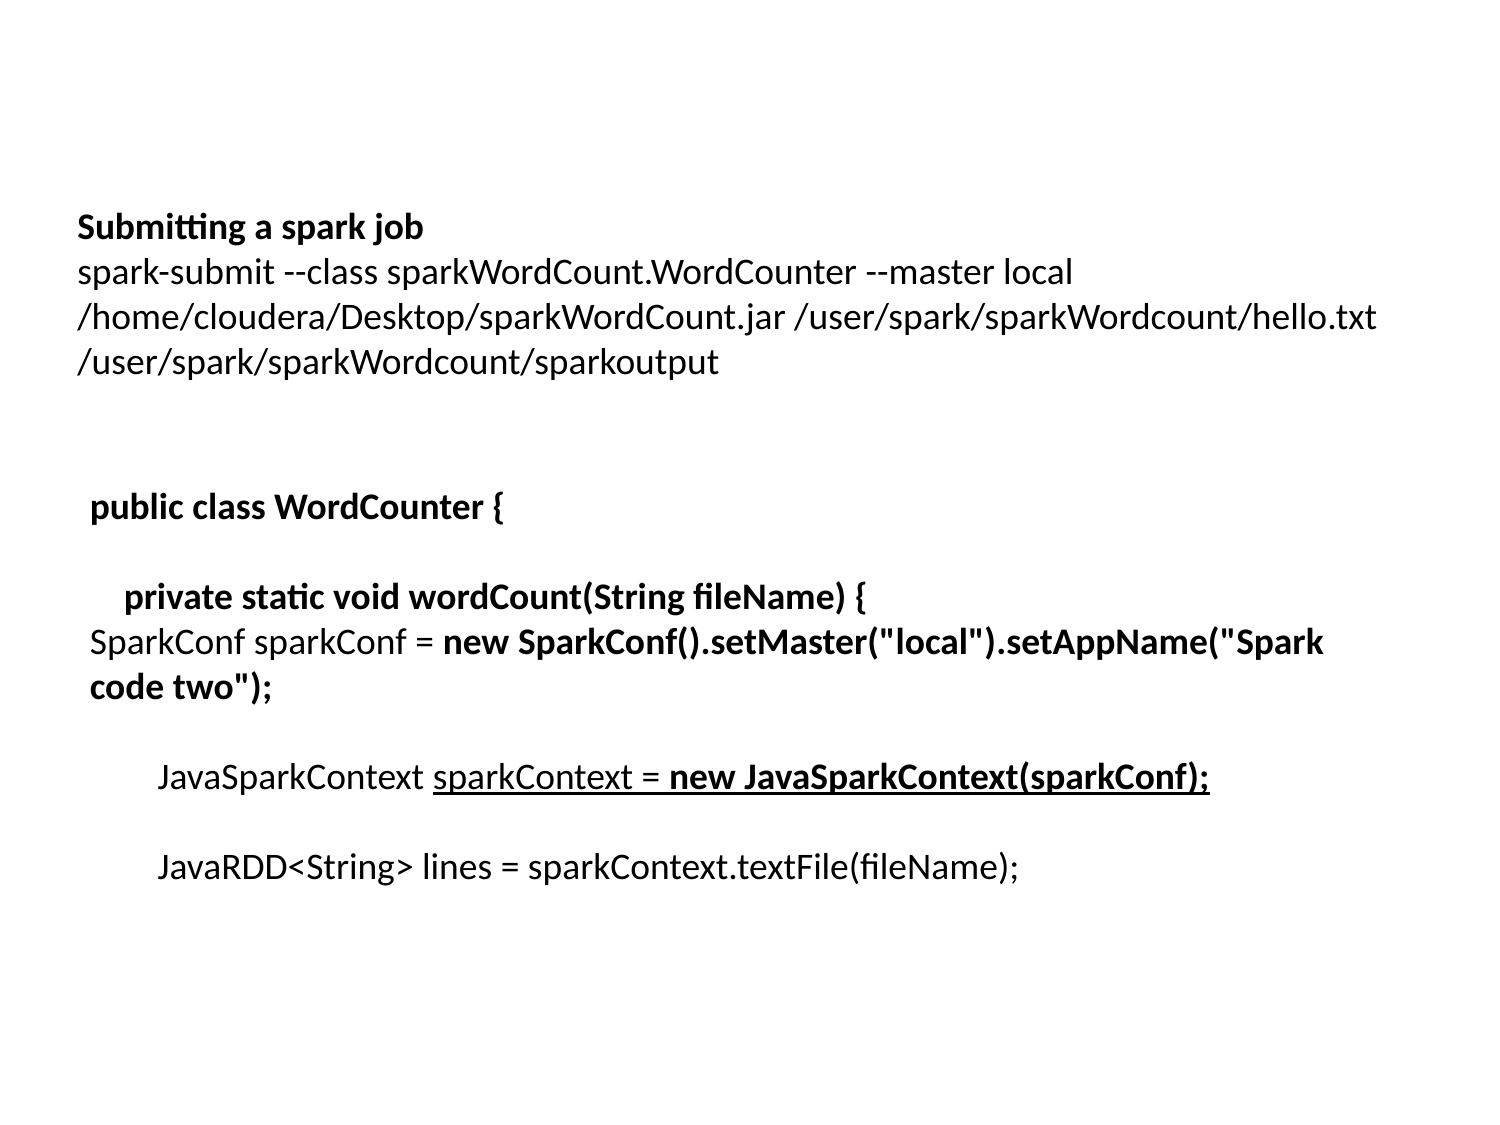

Submitting a spark job
spark-submit --class sparkWordCount.WordCounter --master local /home/cloudera/Desktop/sparkWordCount.jar /user/spark/sparkWordcount/hello.txt /user/spark/sparkWordcount/sparkoutput
public class WordCounter {

    private static void wordCount(String fileName) {
SparkConf sparkConf = new SparkConf().setMaster("local").setAppName("Spark code two");

        JavaSparkContext sparkContext = new JavaSparkContext(sparkConf);

        JavaRDD<String> lines = sparkContext.textFile(fileName);